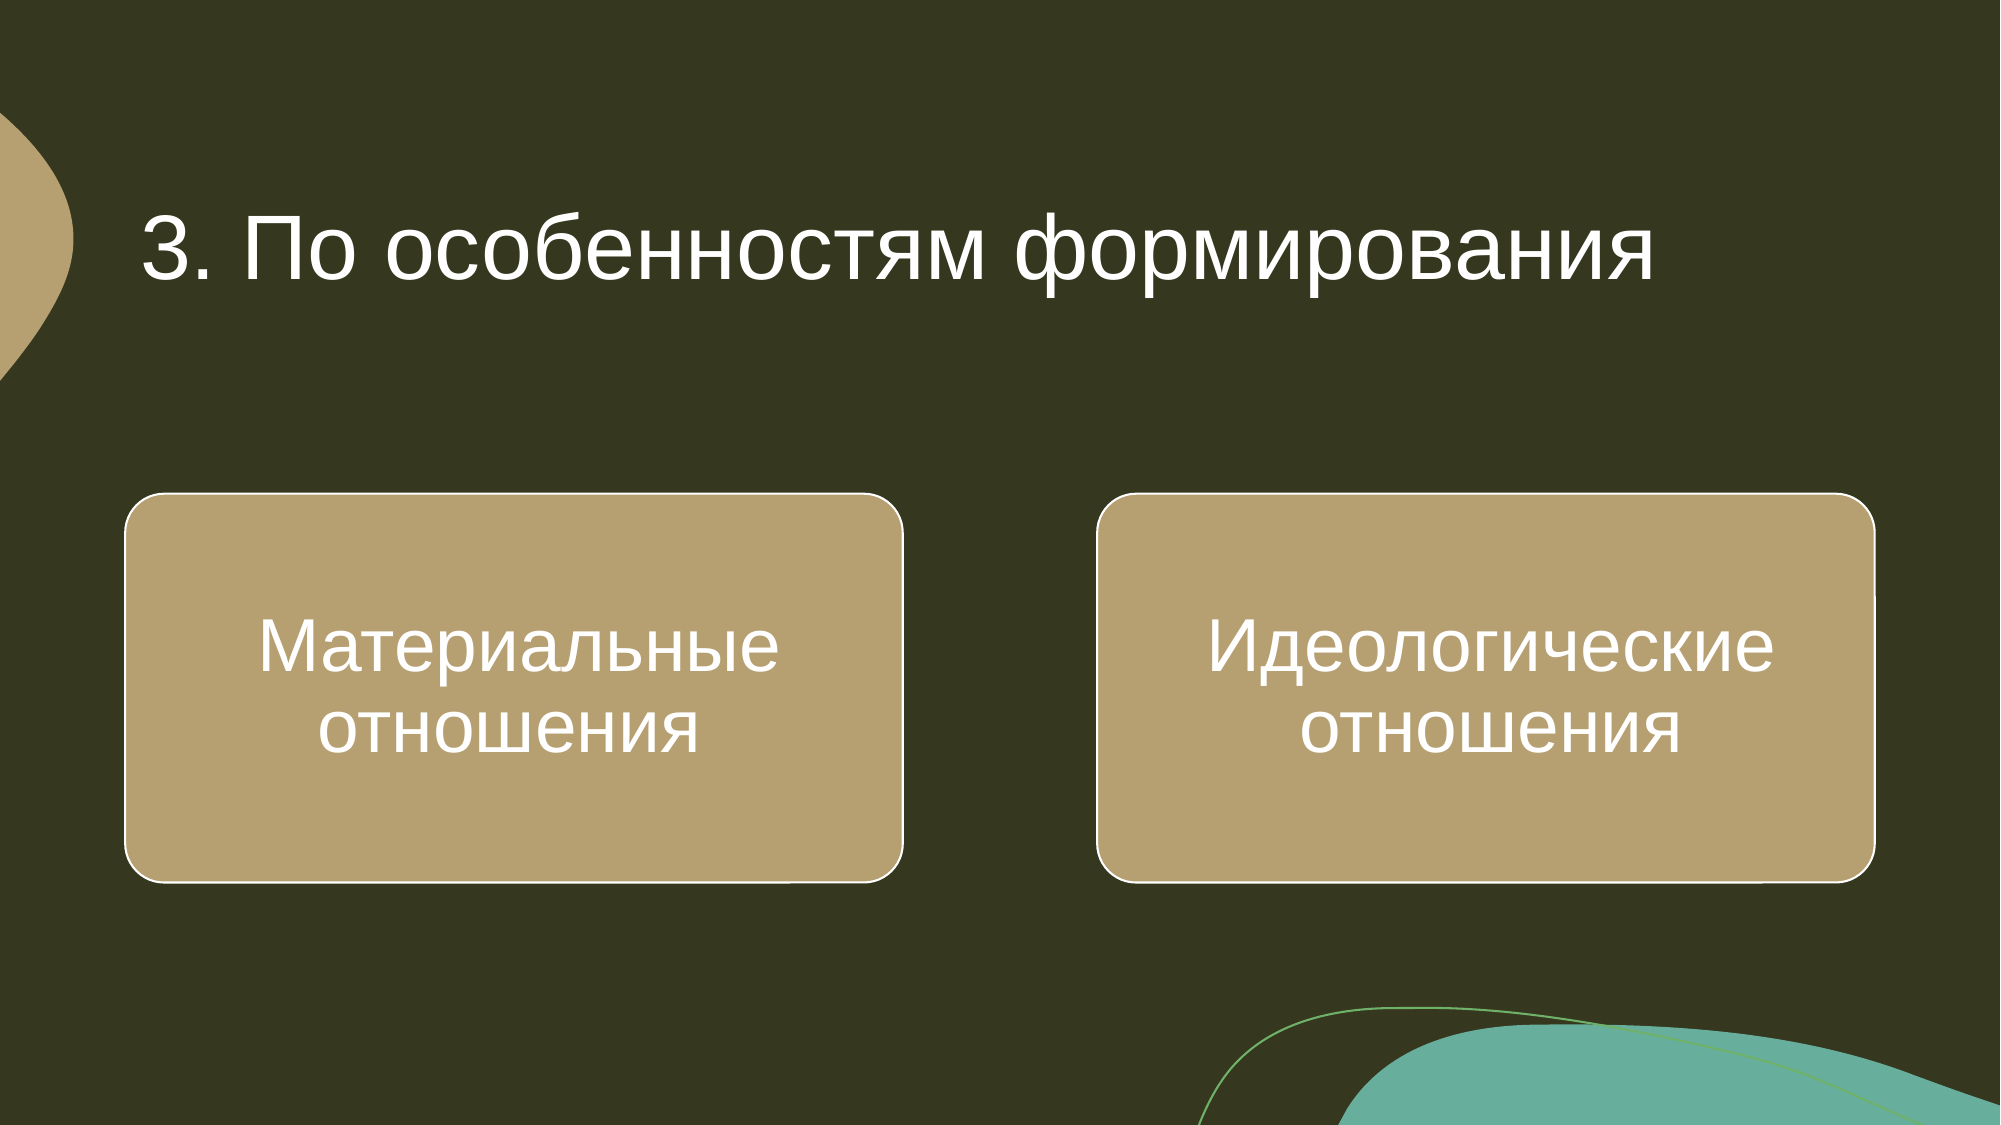

# 3. По особенностям формирования
Материальные отношения
Идеологические отношения